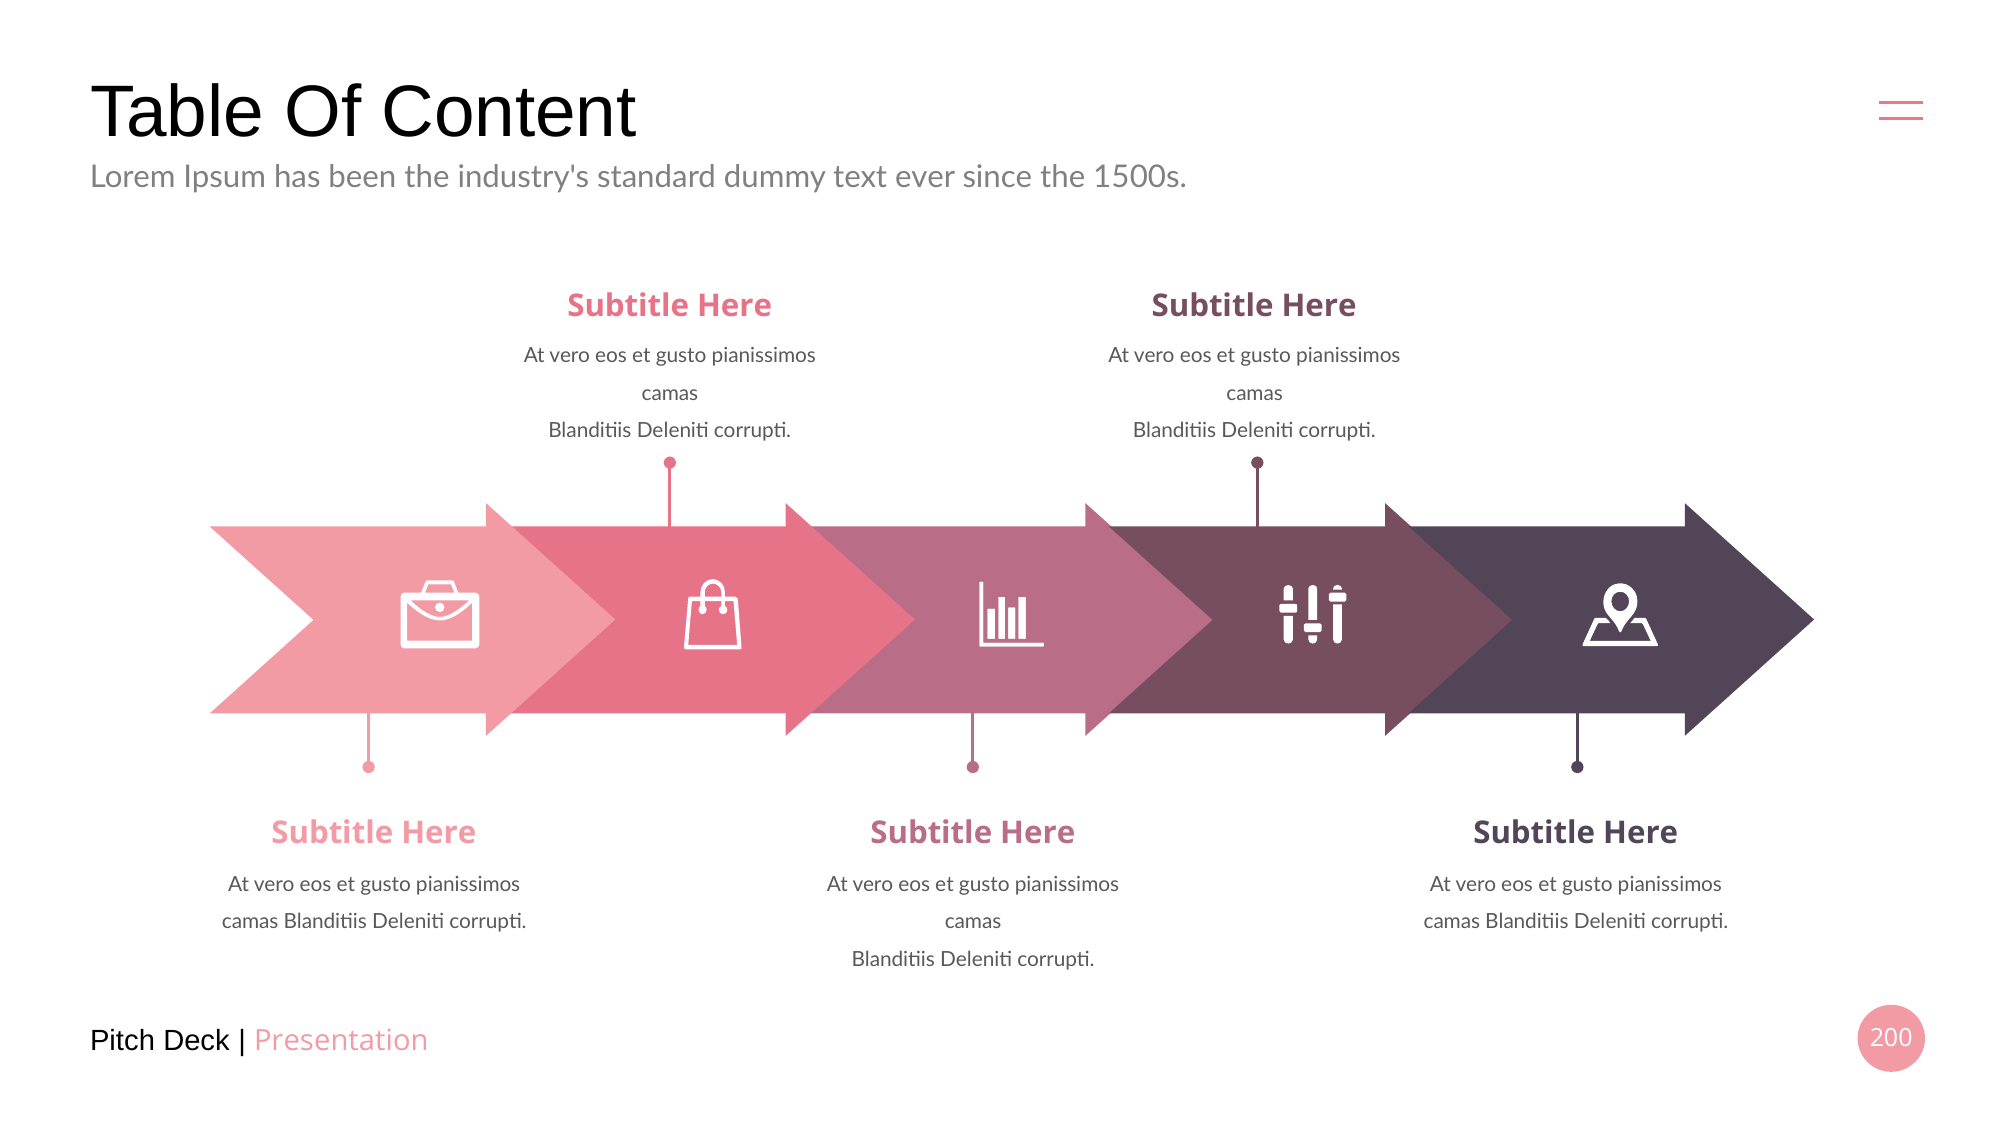

# Table Of Content
Lorem Ipsum has been the industry's standard dummy text ever since the 1500s.
Subtitle Here
Subtitle Here
At vero eos et gusto pianissimos camas
Blanditiis Deleniti corrupti.
At vero eos et gusto pianissimos camas
Blanditiis Deleniti corrupti.

Subtitle Here
Subtitle Here
Subtitle Here
At vero eos et gusto pianissimos camas Blanditiis Deleniti corrupti.
At vero eos et gusto pianissimos camas
Blanditiis Deleniti corrupti.
At vero eos et gusto pianissimos camas Blanditiis Deleniti corrupti.
Pitch Deck | Presentation
200